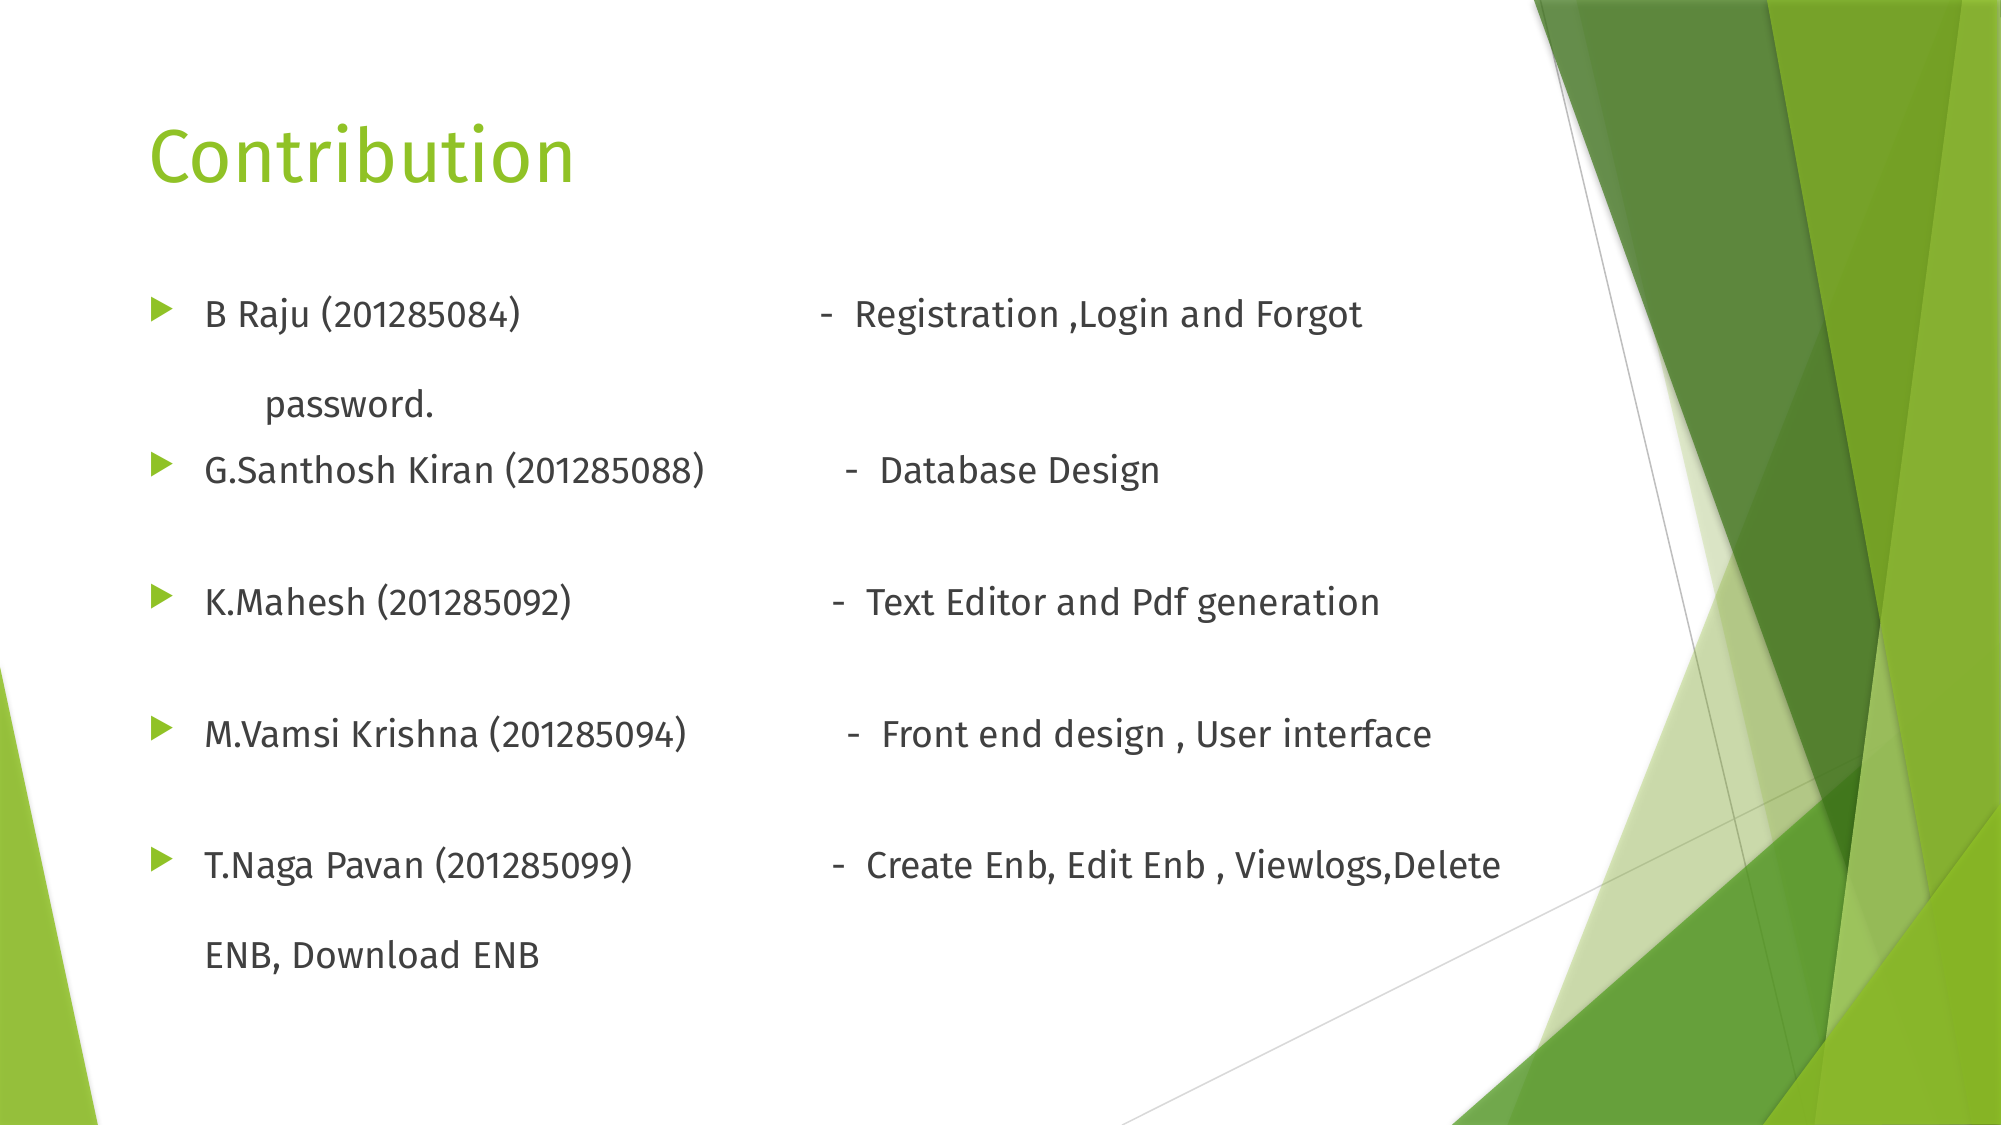

# Contribution
B Raju (201285084)                              -  Registration ,Login and Forgot 			 								       password.
G.Santhosh Kiran (201285088)              -  Database Design

K.Mahesh (201285092)                          -  Text Editor and Pdf generation

M.Vamsi Krishna (201285094)                -  Front end design , User interface

T.Naga Pavan (201285099)                    -  Create Enb, Edit Enb , Viewlogs,Delete 										ENB, Download ENB